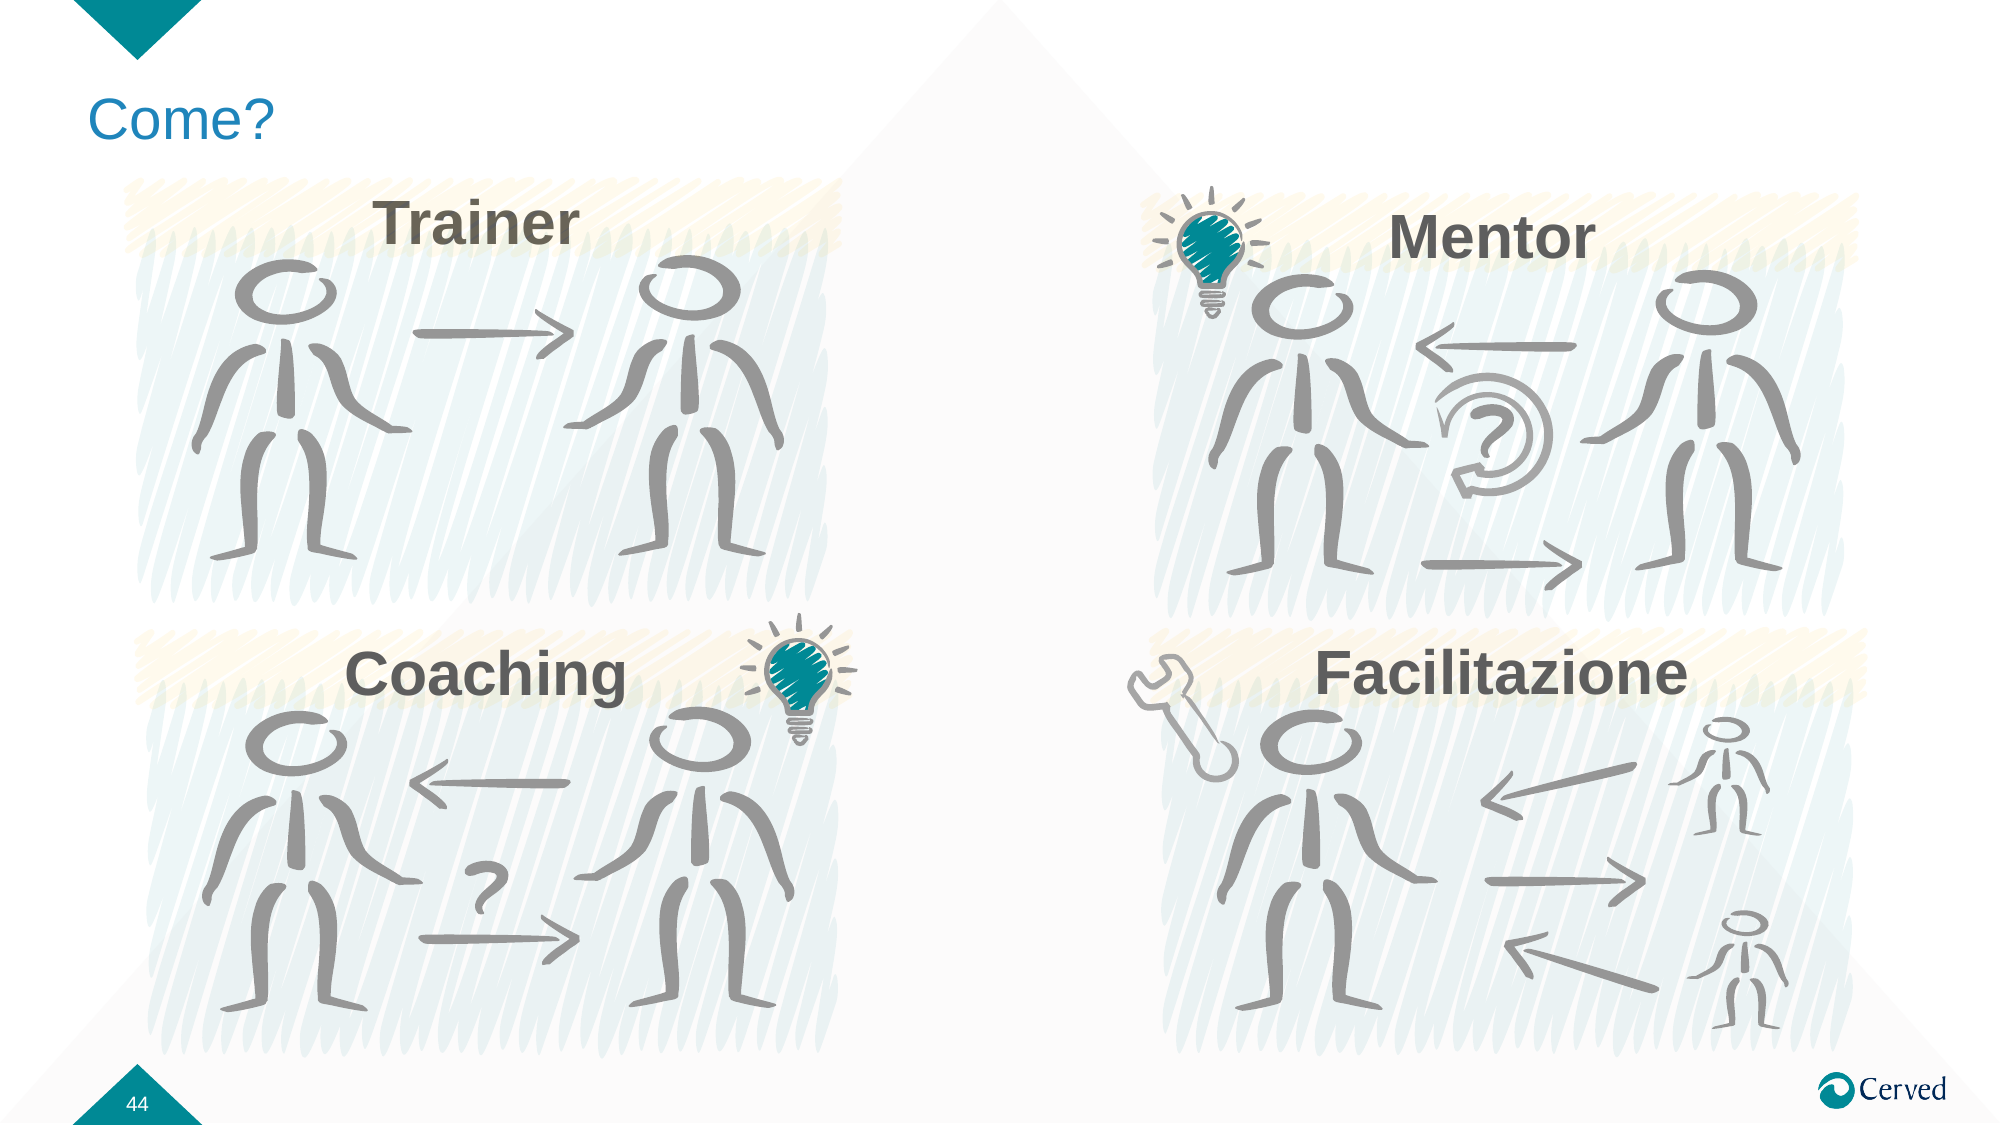

# Come?

Trainer

Mentor

Facilitazione
Coaching

44